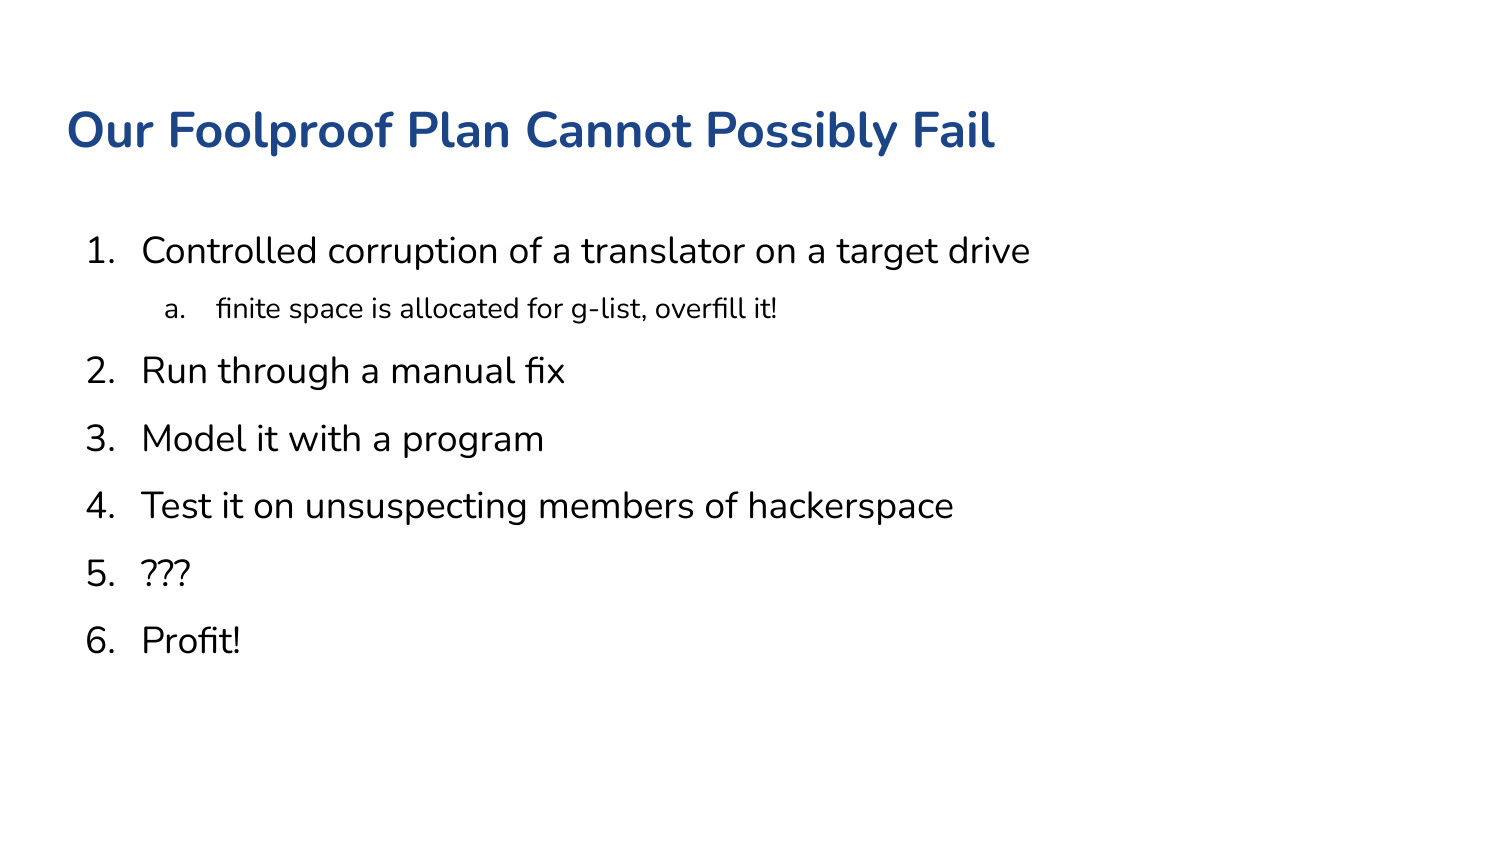

# Our Foolproof Plan Cannot Possibly Fail
Controlled corruption of a translator on a target drive
finite space is allocated for g-list, overfill it!
Run through a manual fix
Model it with a program
Test it on unsuspecting members of hackerspace
???
Profit!